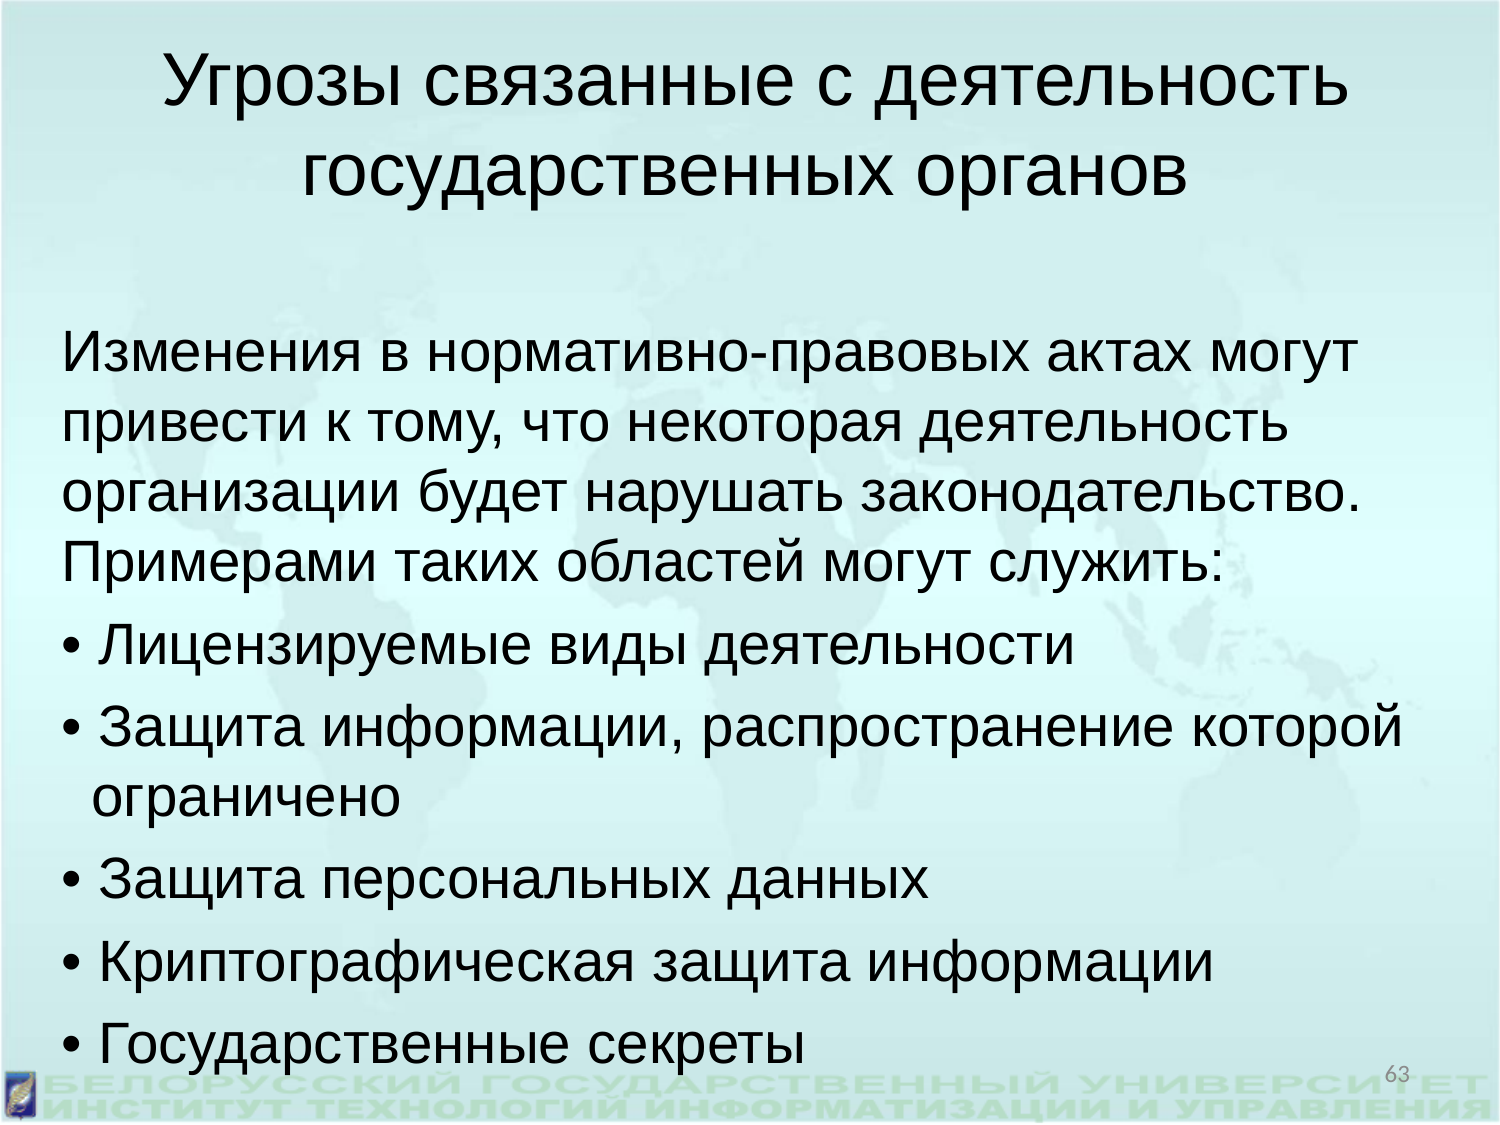

Угрозы связанные с деятельность государственных органов

Изменения в нормативно-правовых актах могут привести к тому, что некоторая деятельность организации будет нарушать законодательство. Примерами таких областей могут служить:
• Лицензируемые виды деятельности
• Защита информации, распространение которой ограничено
• Защита персональных данных
• Криптографическая защита информации
• Государственные секреты

63